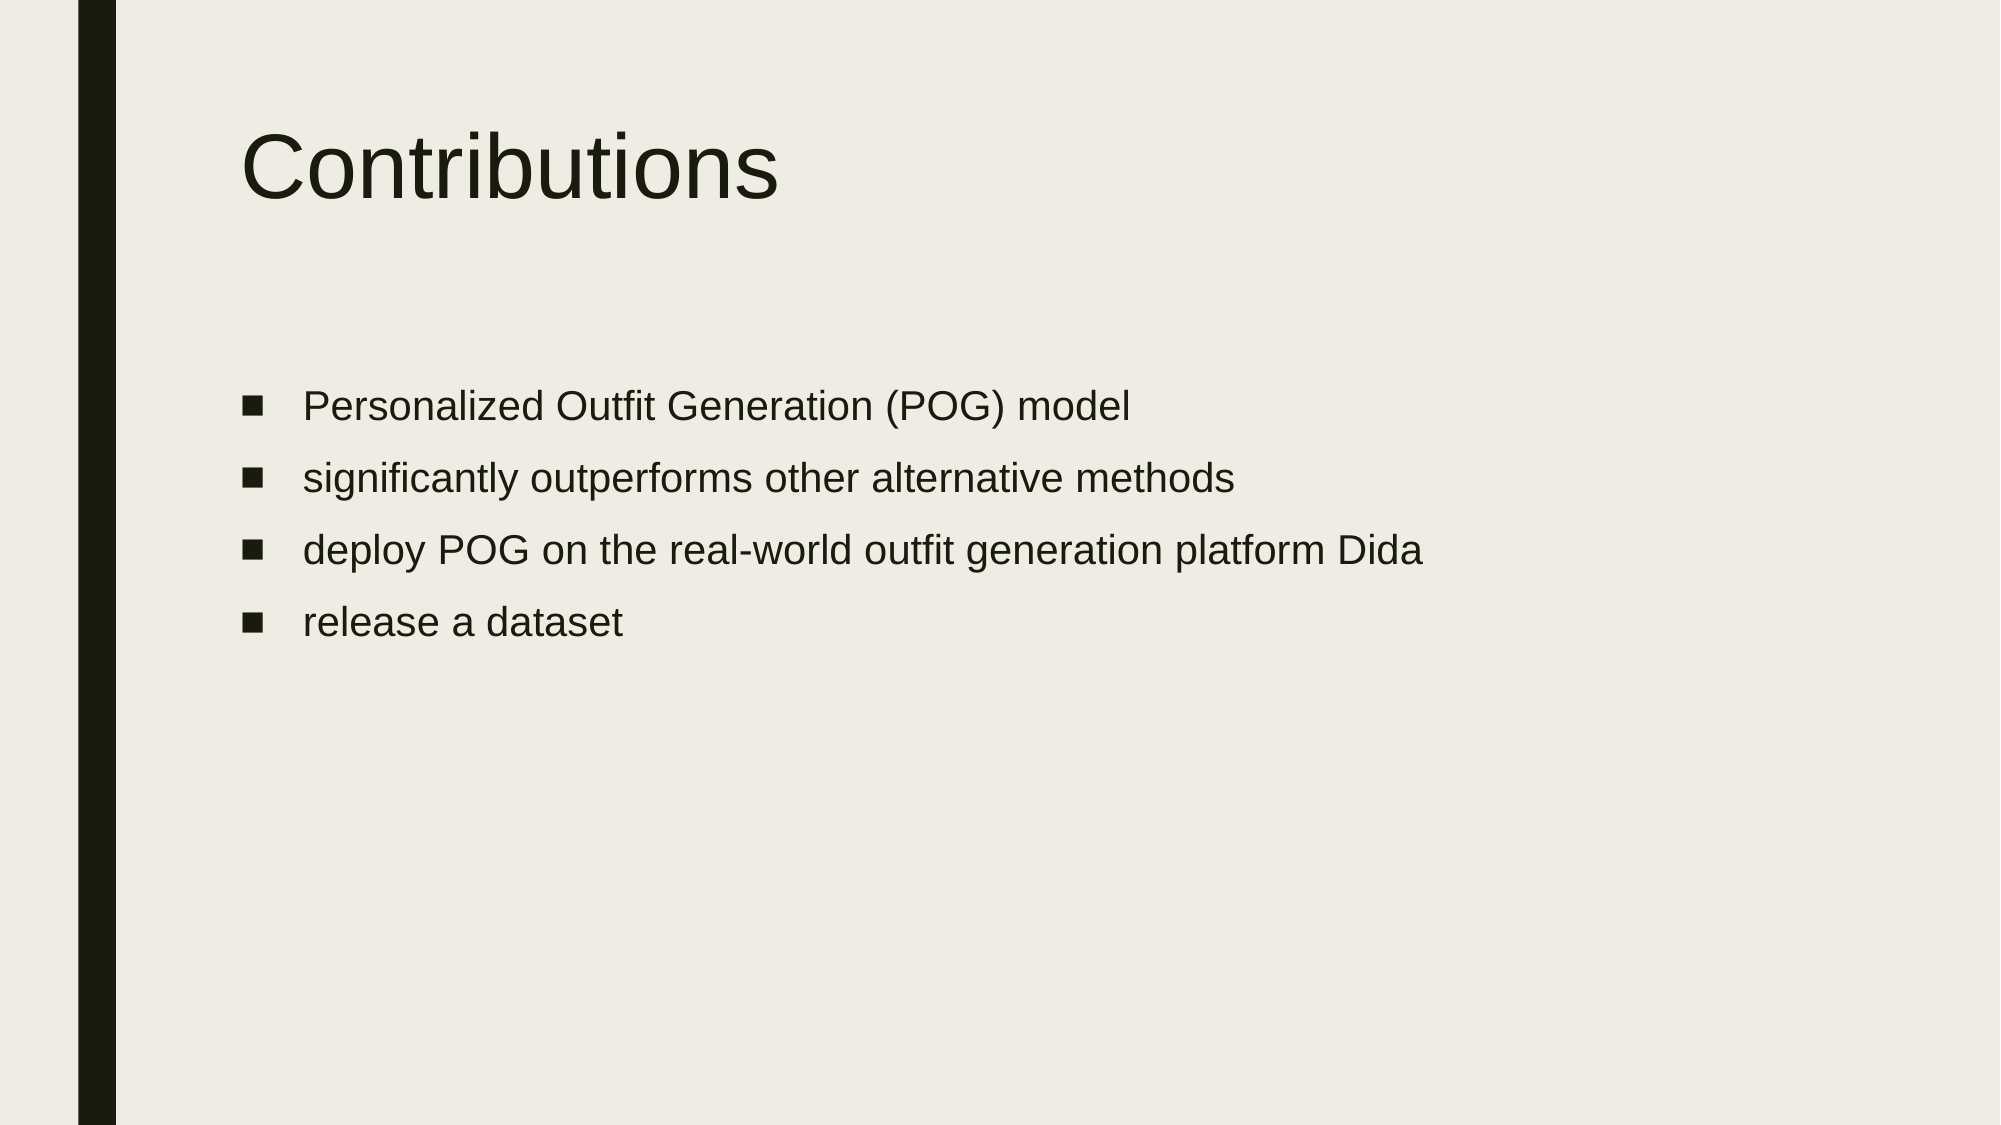

# Contributions
Personalized Outfit Generation (POG) model
significantly outperforms other alternative methods
deploy POG on the real-world outfit generation platform Dida
release a dataset